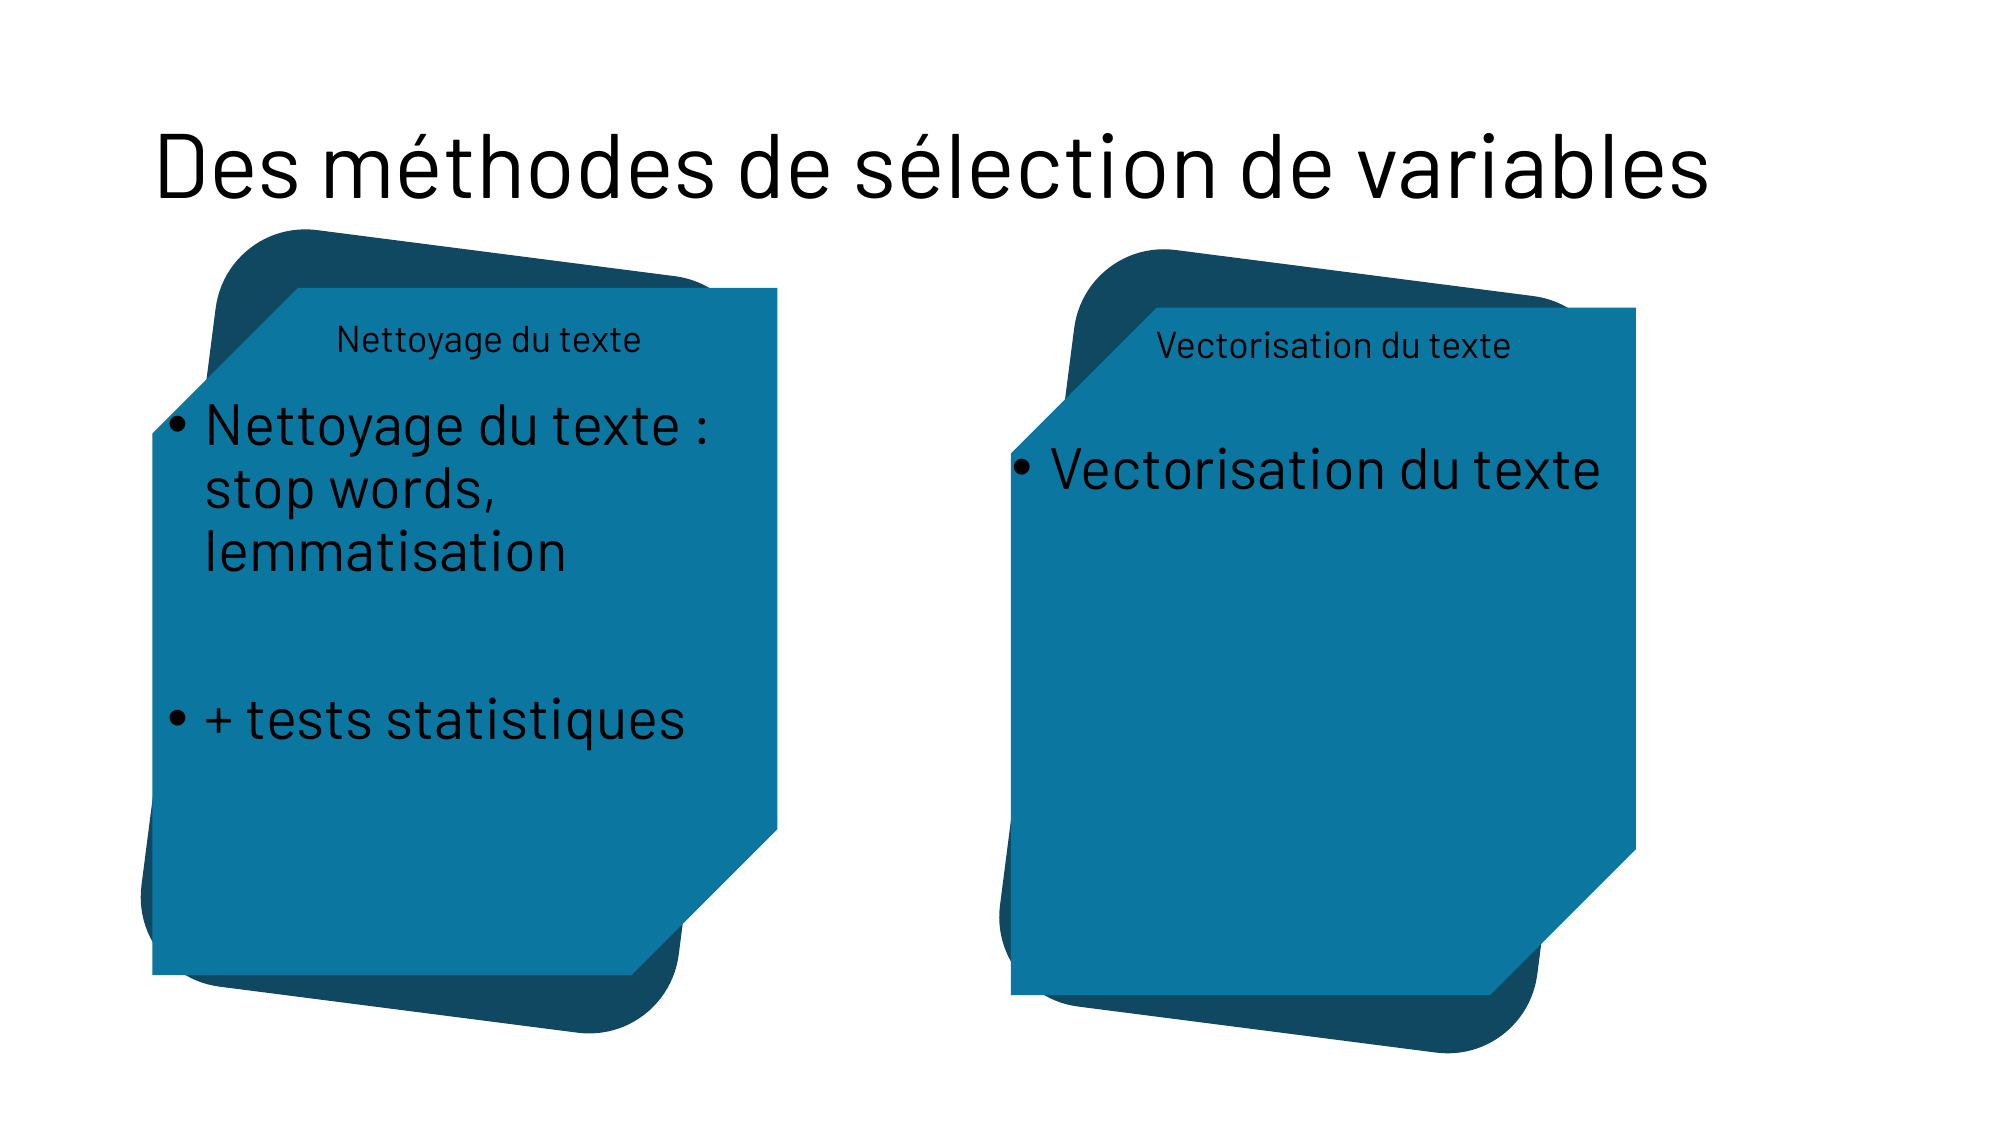

# Des méthodes de sélection de variables
Nettoyage du texte
Vectorisation du texte

Nettoyage du texte : stop words, lemmatisation

+ tests statistiques
Vectorisation du texte